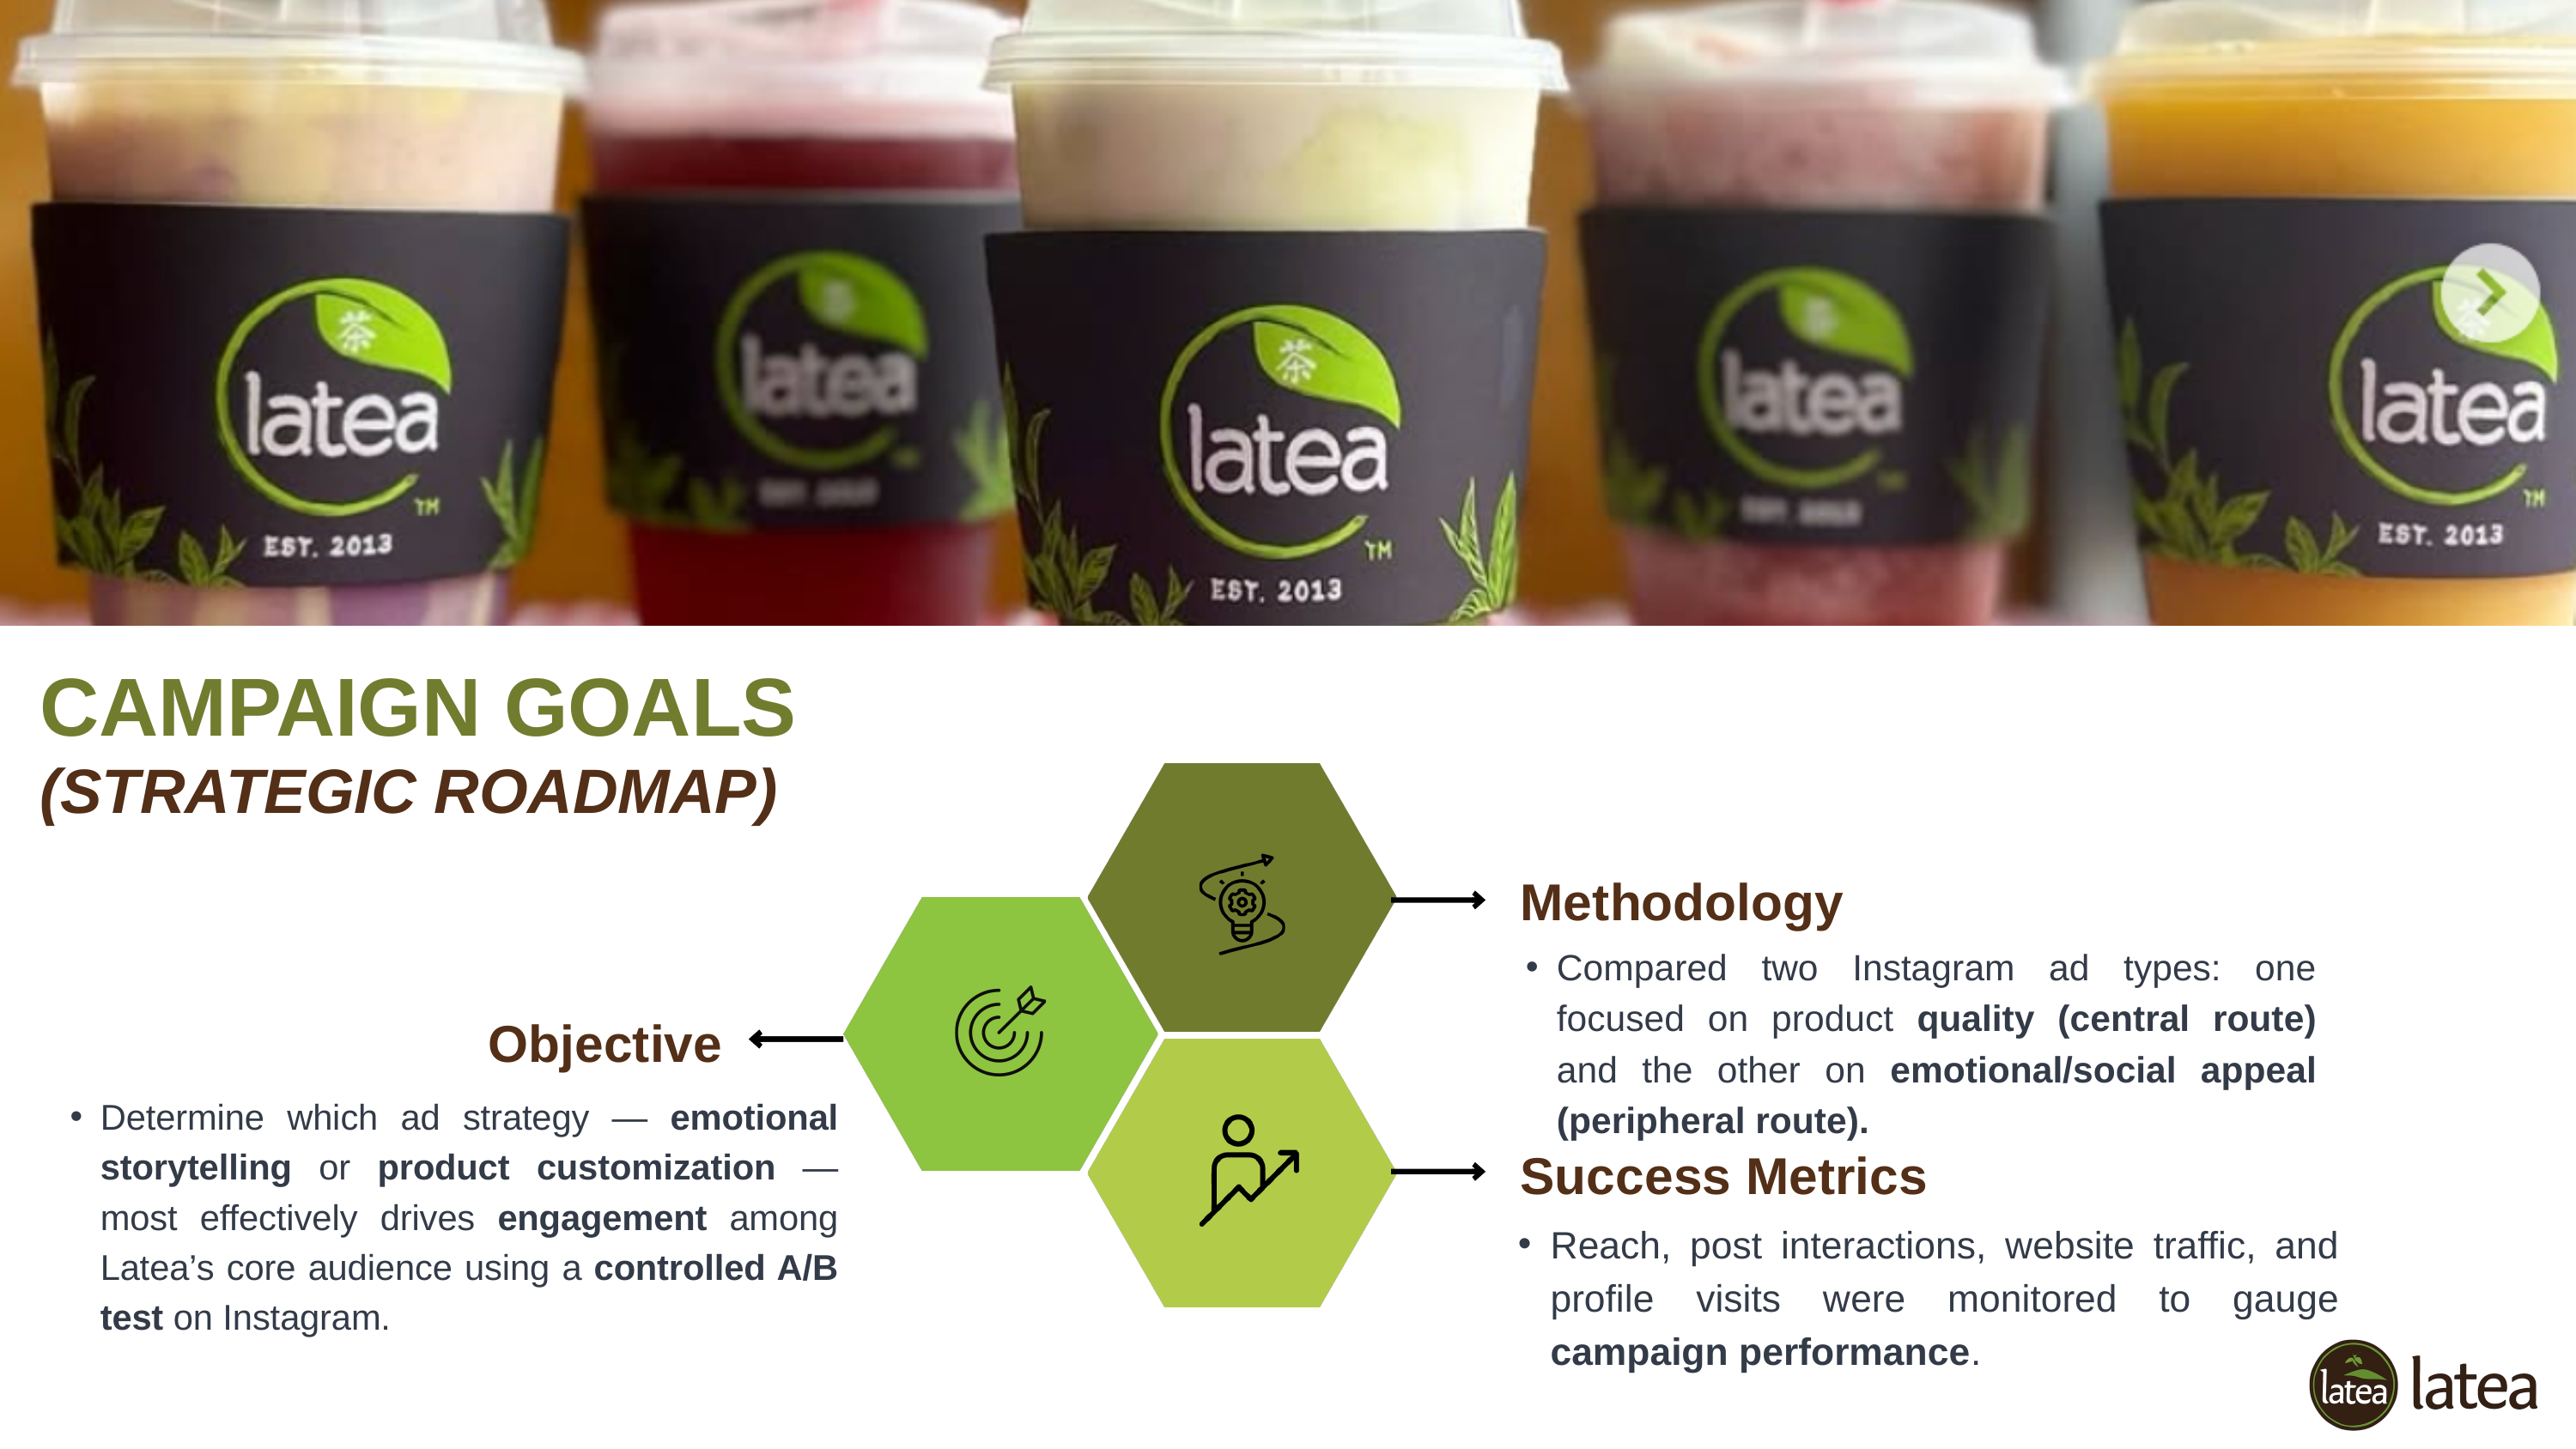

CAMPAIGN GOALS
(STRATEGIC ROADMAP)

Methodology

Compared two Instagram ad types: one focused on product quality (central route) and the other on emotional/social appeal (peripheral route).

Objective

Determine which ad strategy — emotional storytelling or product customization — most effectively drives engagement among Latea’s core audience using a controlled A/B test on Instagram.

Success Metrics

Reach, post interactions, website traffic, and profile visits were monitored to gauge campaign performance.